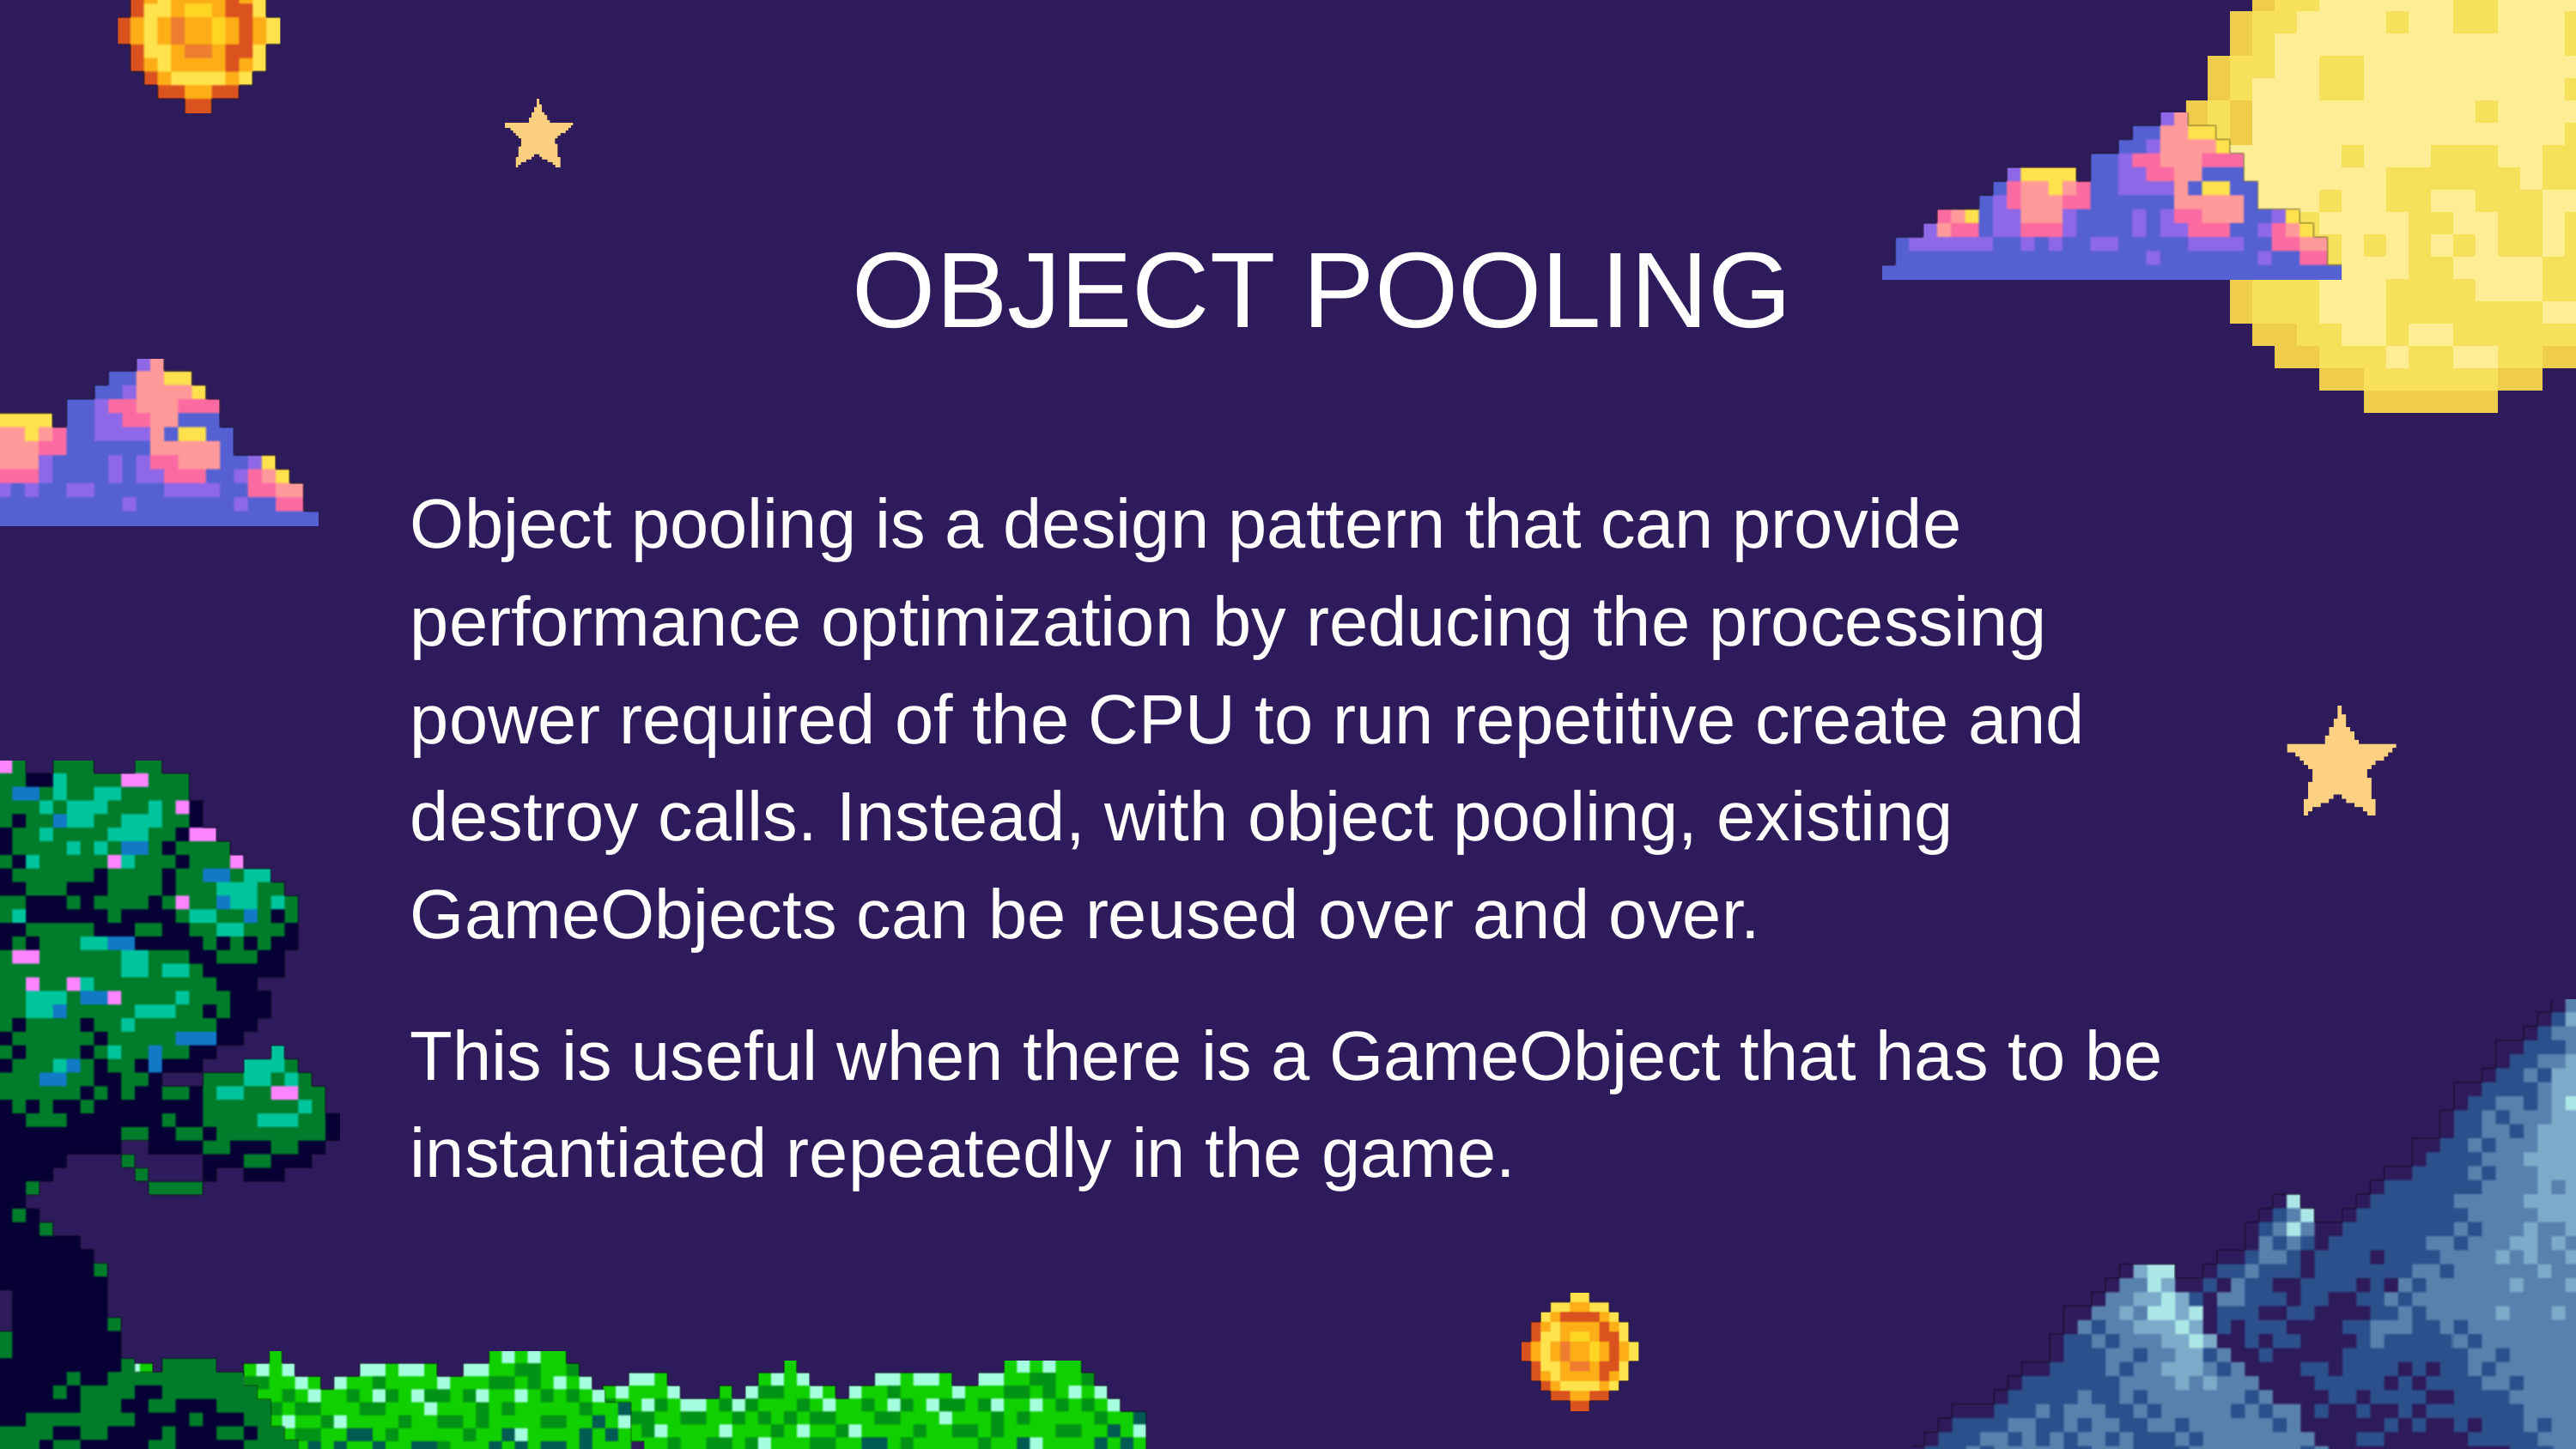

OBJECT POOLING

Object pooling is a design pattern that can provide performance optimization by reducing the processing power required of the CPU to run repetitive create and destroy calls. Instead, with object pooling, existing GameObjects can be reused over and over.

This is useful when there is a GameObject that has to be instantiated repeatedly in the game.